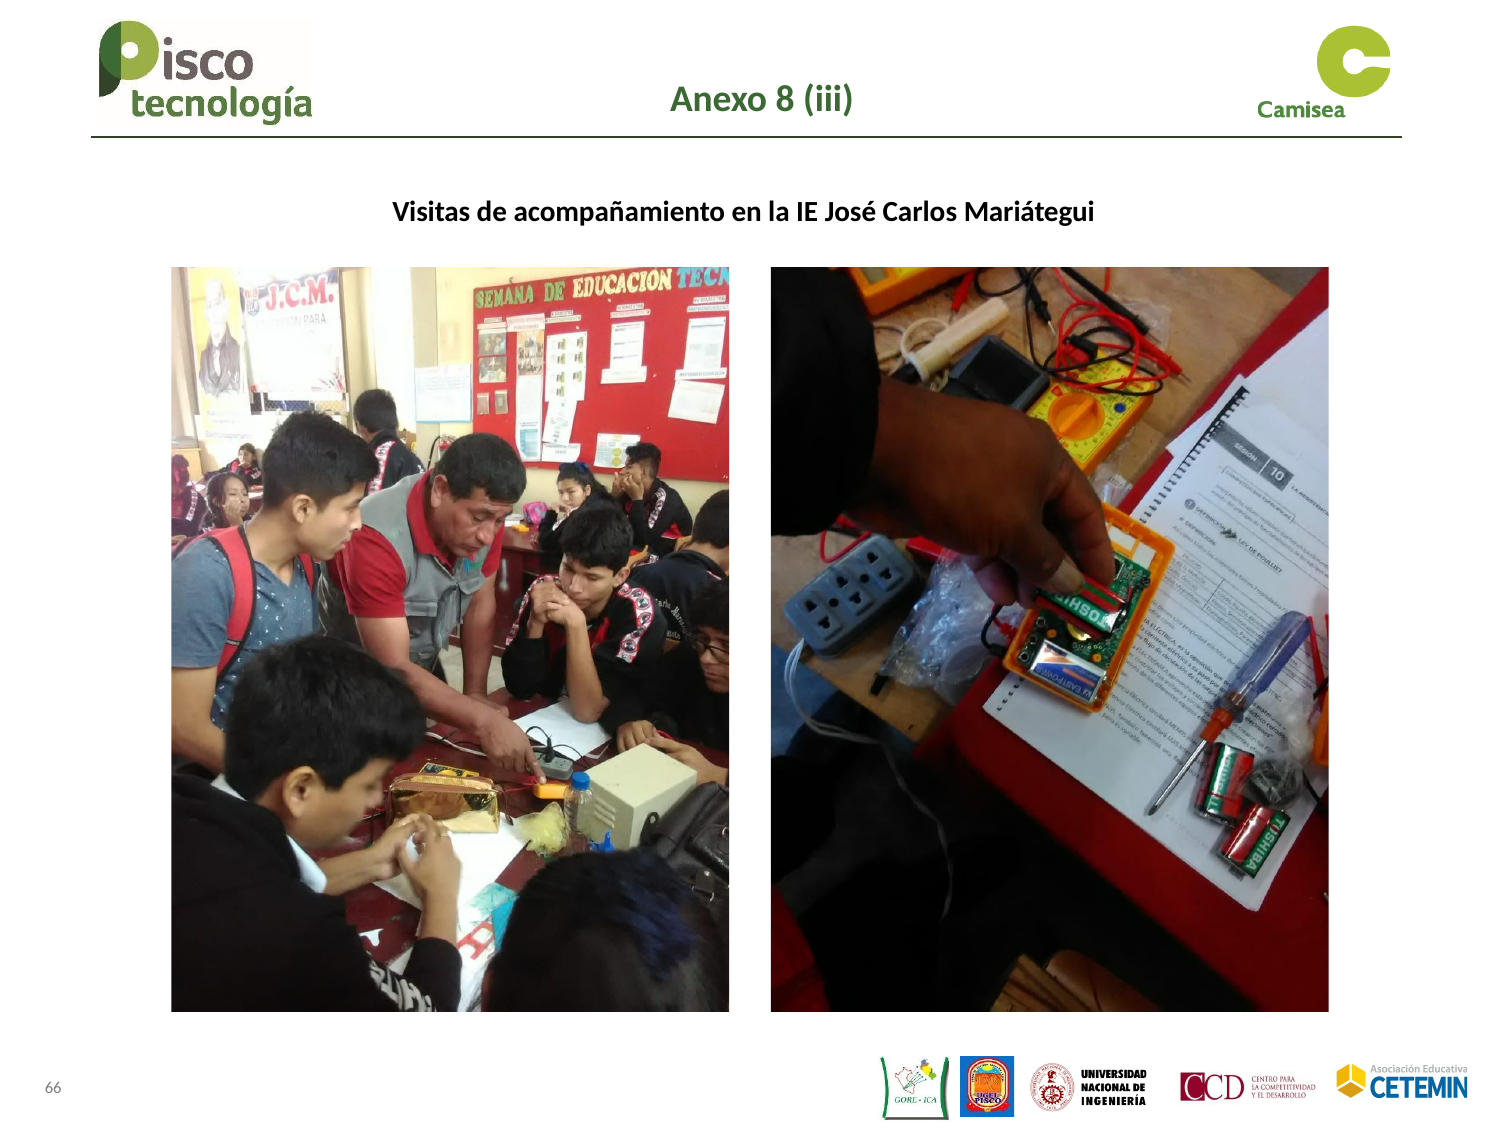

Anexo 8 (iii)

Visitas de acompañamiento en la IE José Carlos Mariátegui

66